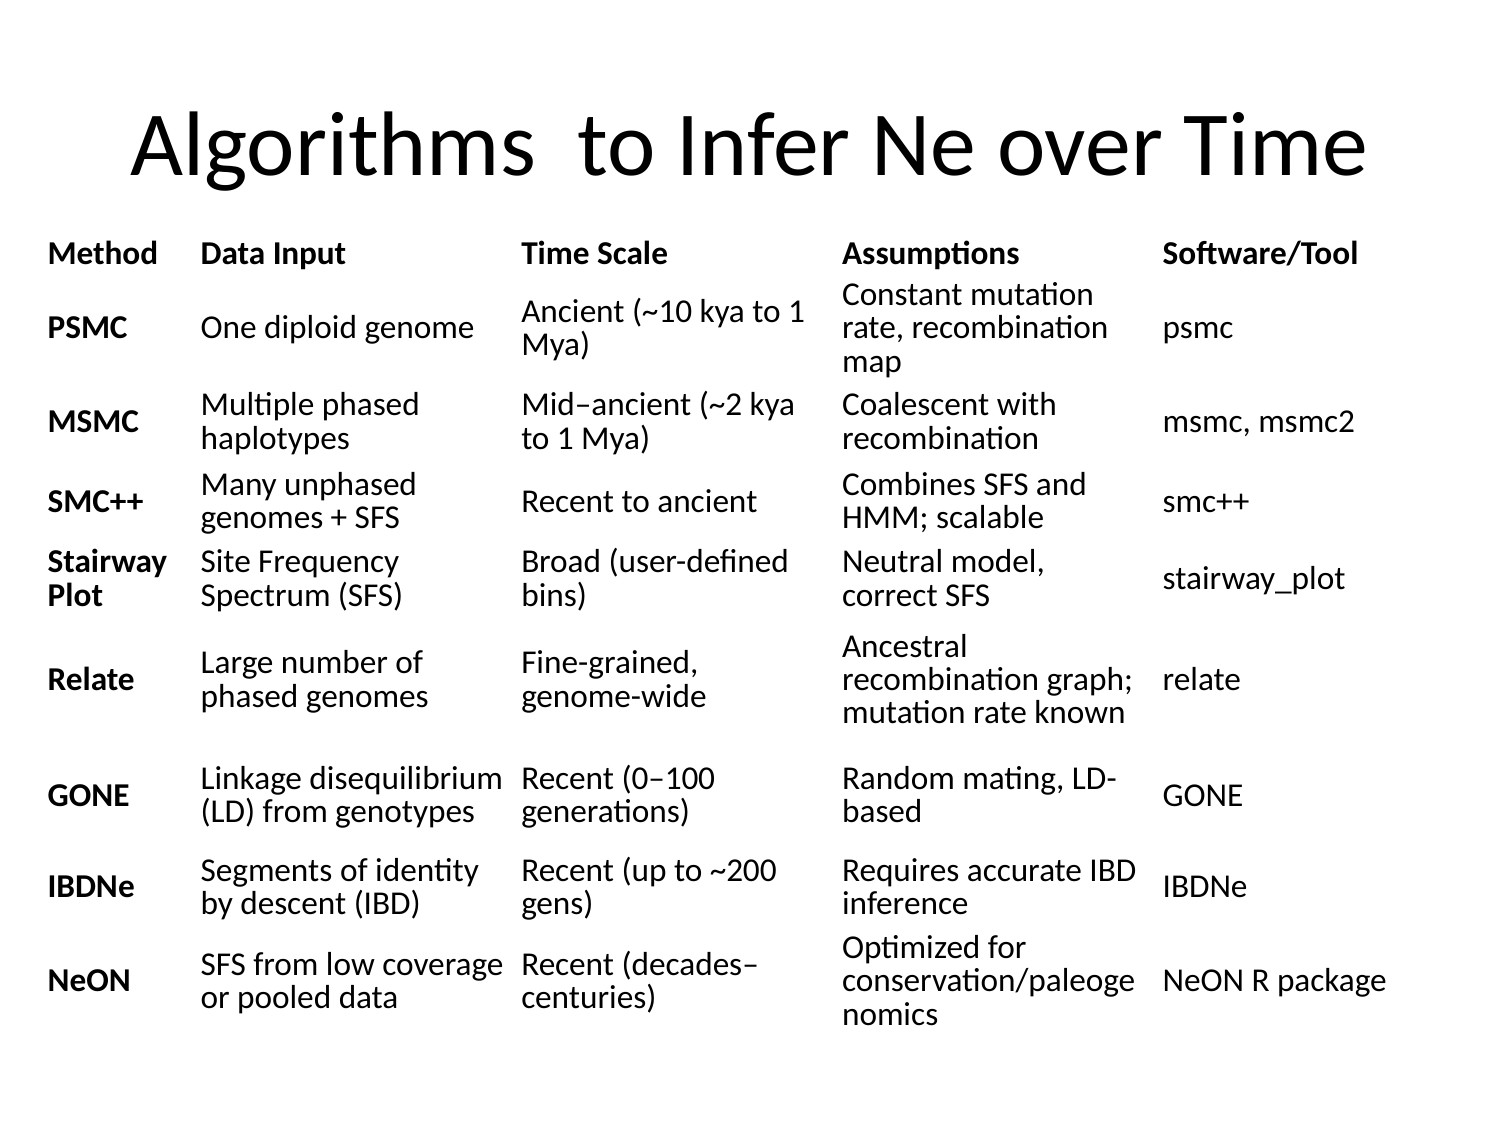

# Algorithms  to Infer Ne over Time
| Method | Data Input | Time Scale | Assumptions | Software/Tool |
| --- | --- | --- | --- | --- |
| PSMC | One diploid genome | Ancient (~10 kya to 1 Mya) | Constant mutation rate, recombination map | psmc |
| MSMC | Multiple phased haplotypes | Mid–ancient (~2 kya to 1 Mya) | Coalescent with recombination | msmc, msmc2 |
| SMC++ | Many unphased genomes + SFS | Recent to ancient | Combines SFS and HMM; scalable | smc++ |
| Stairway Plot | Site Frequency Spectrum (SFS) | Broad (user-defined bins) | Neutral model, correct SFS | stairway\_plot |
| Relate | Large number of phased genomes | Fine-grained, genome-wide | Ancestral recombination graph; mutation rate known | relate |
| GONE | Linkage disequilibrium (LD) from genotypes | Recent (0–100 generations) | Random mating, LD-based | GONE |
| IBDNe | Segments of identity by descent (IBD) | Recent (up to ~200 gens) | Requires accurate IBD inference | IBDNe |
| NeON | SFS from low coverage or pooled data | Recent (decades–centuries) | Optimized for conservation/paleogenomics | NeON R package |